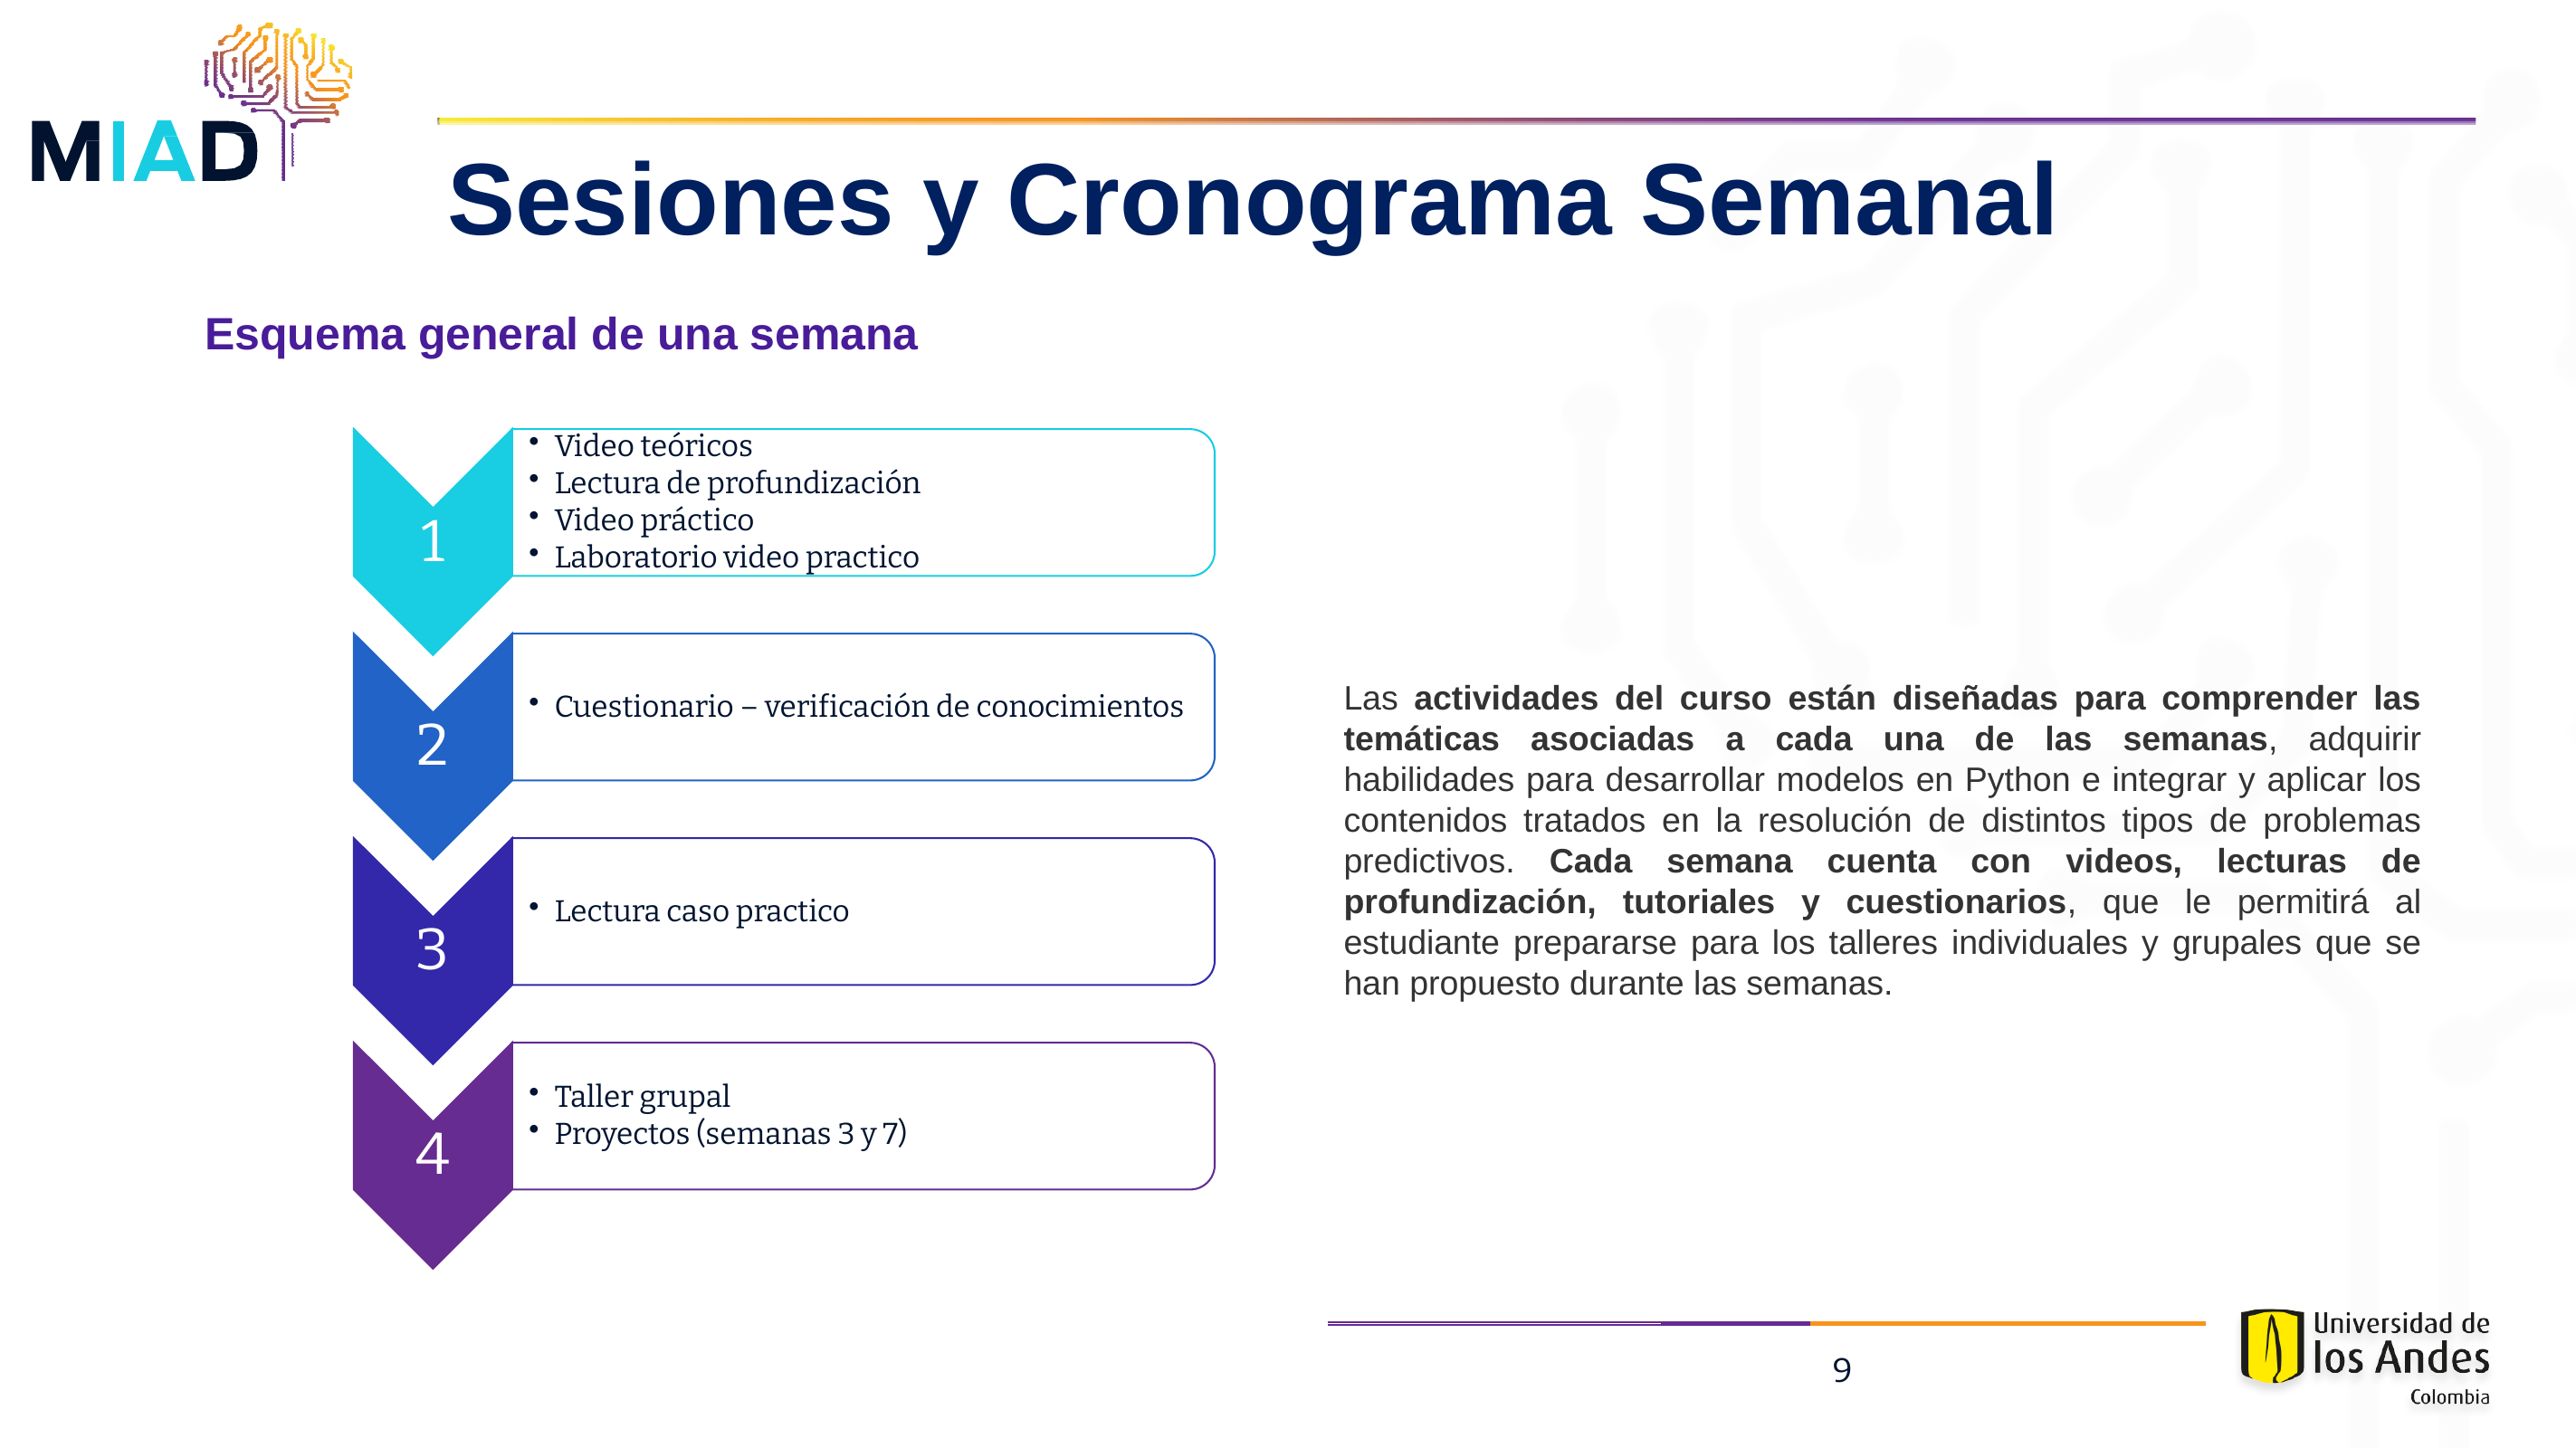

Sesiones y Cronograma Semanal
Esquema general de una semana
1
Video teóricos
Lectura de profundización
Video práctico
Laboratorio video practico
2
Cuestionario – verificación de conocimientos
3
Lectura caso practico
4
Taller grupal
Proyectos (semanas 3 y 7)
Las actividades del curso están diseñadas para comprender las temáticas asociadas a cada una de las semanas, adquirir habilidades para desarrollar modelos en Python e integrar y aplicar los contenidos tratados en la resolución de distintos tipos de problemas predictivos. Cada semana cuenta con videos, lecturas de profundización, tutoriales y cuestionarios, que le permitirá al estudiante prepararse para los talleres individuales y grupales que se han propuesto durante las semanas.
9